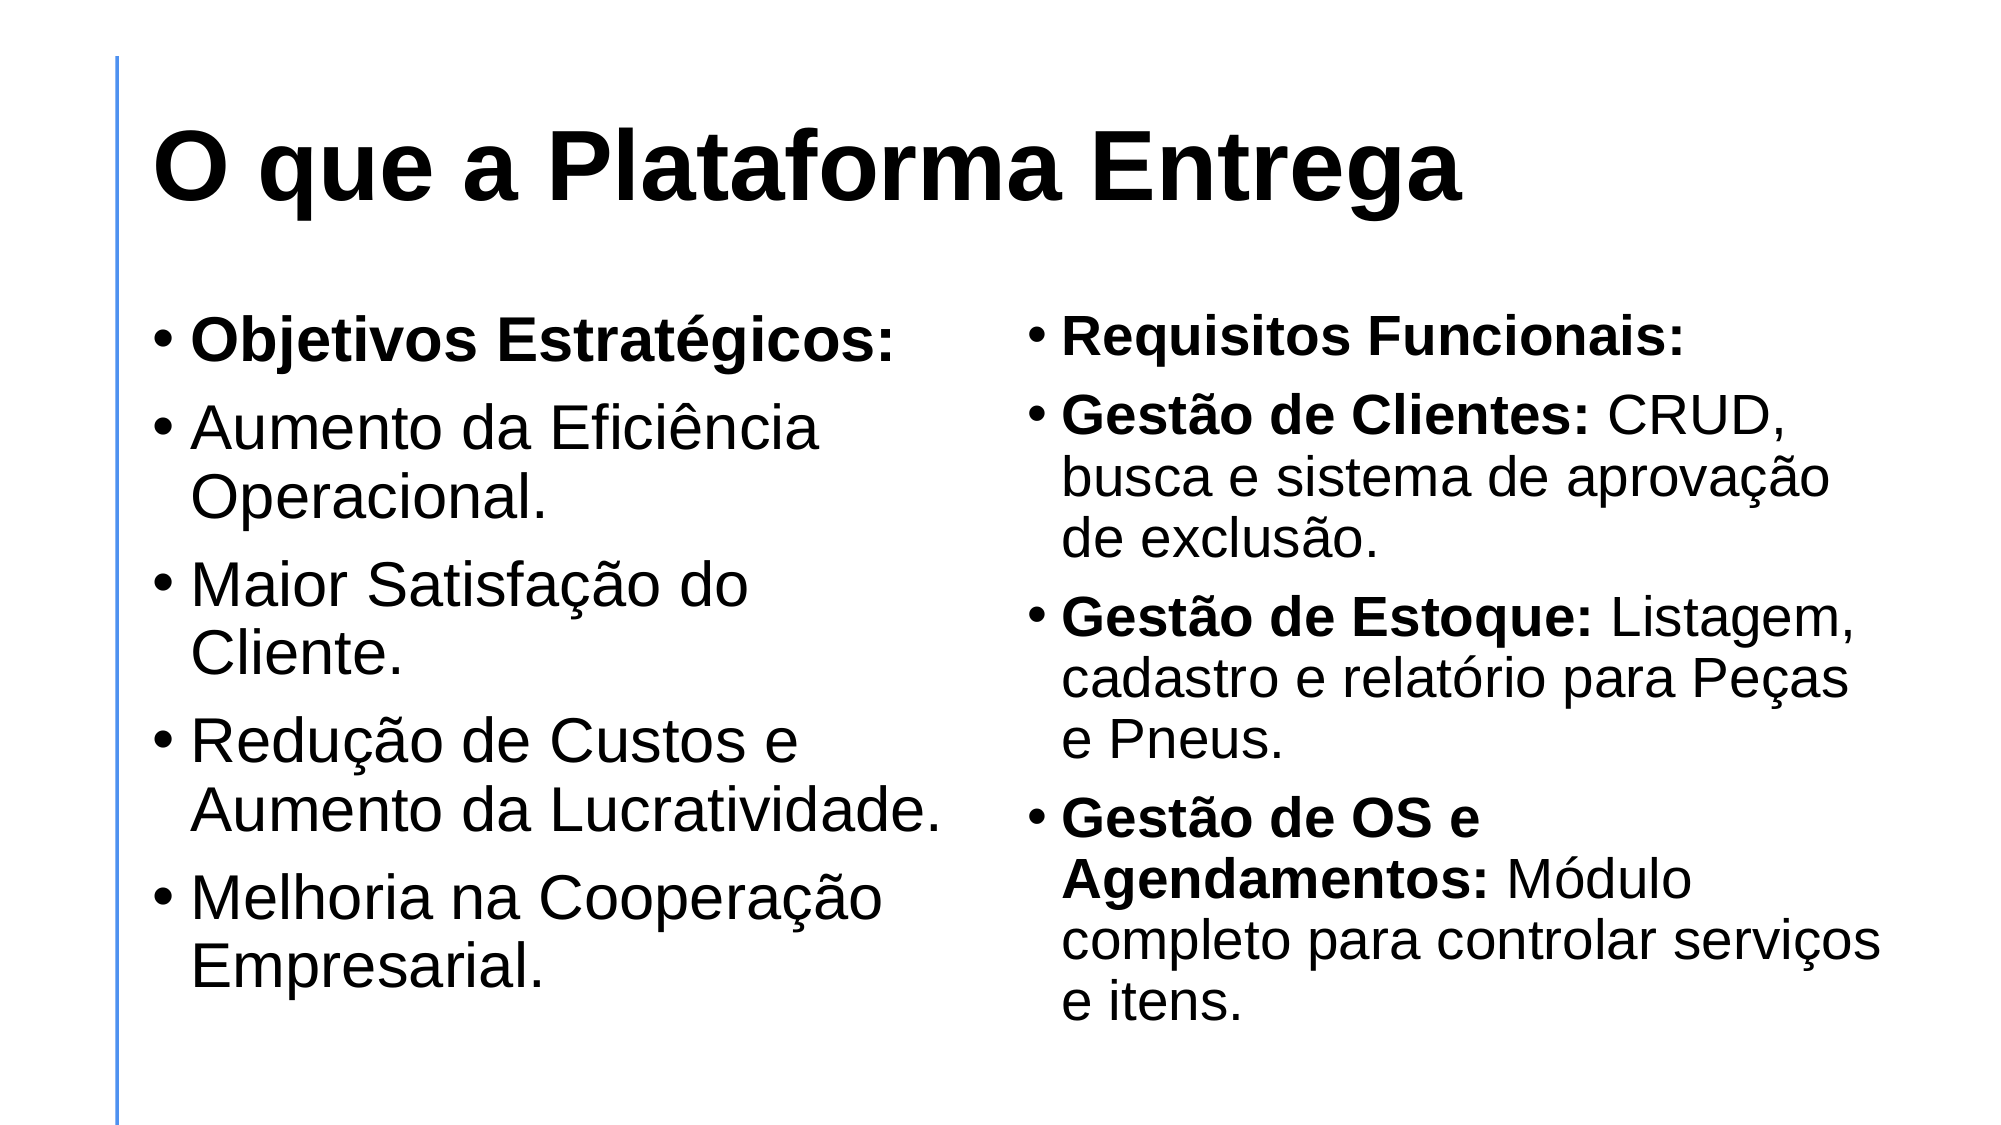

# O que a Plataforma Entrega
Objetivos Estratégicos:
Aumento da Eficiência Operacional.
Maior Satisfação do Cliente.
Redução de Custos e Aumento da Lucratividade.
Melhoria na Cooperação Empresarial.

Requisitos Funcionais:
Gestão de Clientes: CRUD, busca e sistema de aprovação de exclusão.
Gestão de Estoque: Listagem, cadastro e relatório para Peças e Pneus.
Gestão de OS e Agendamentos: Módulo completo para controlar serviços e itens.